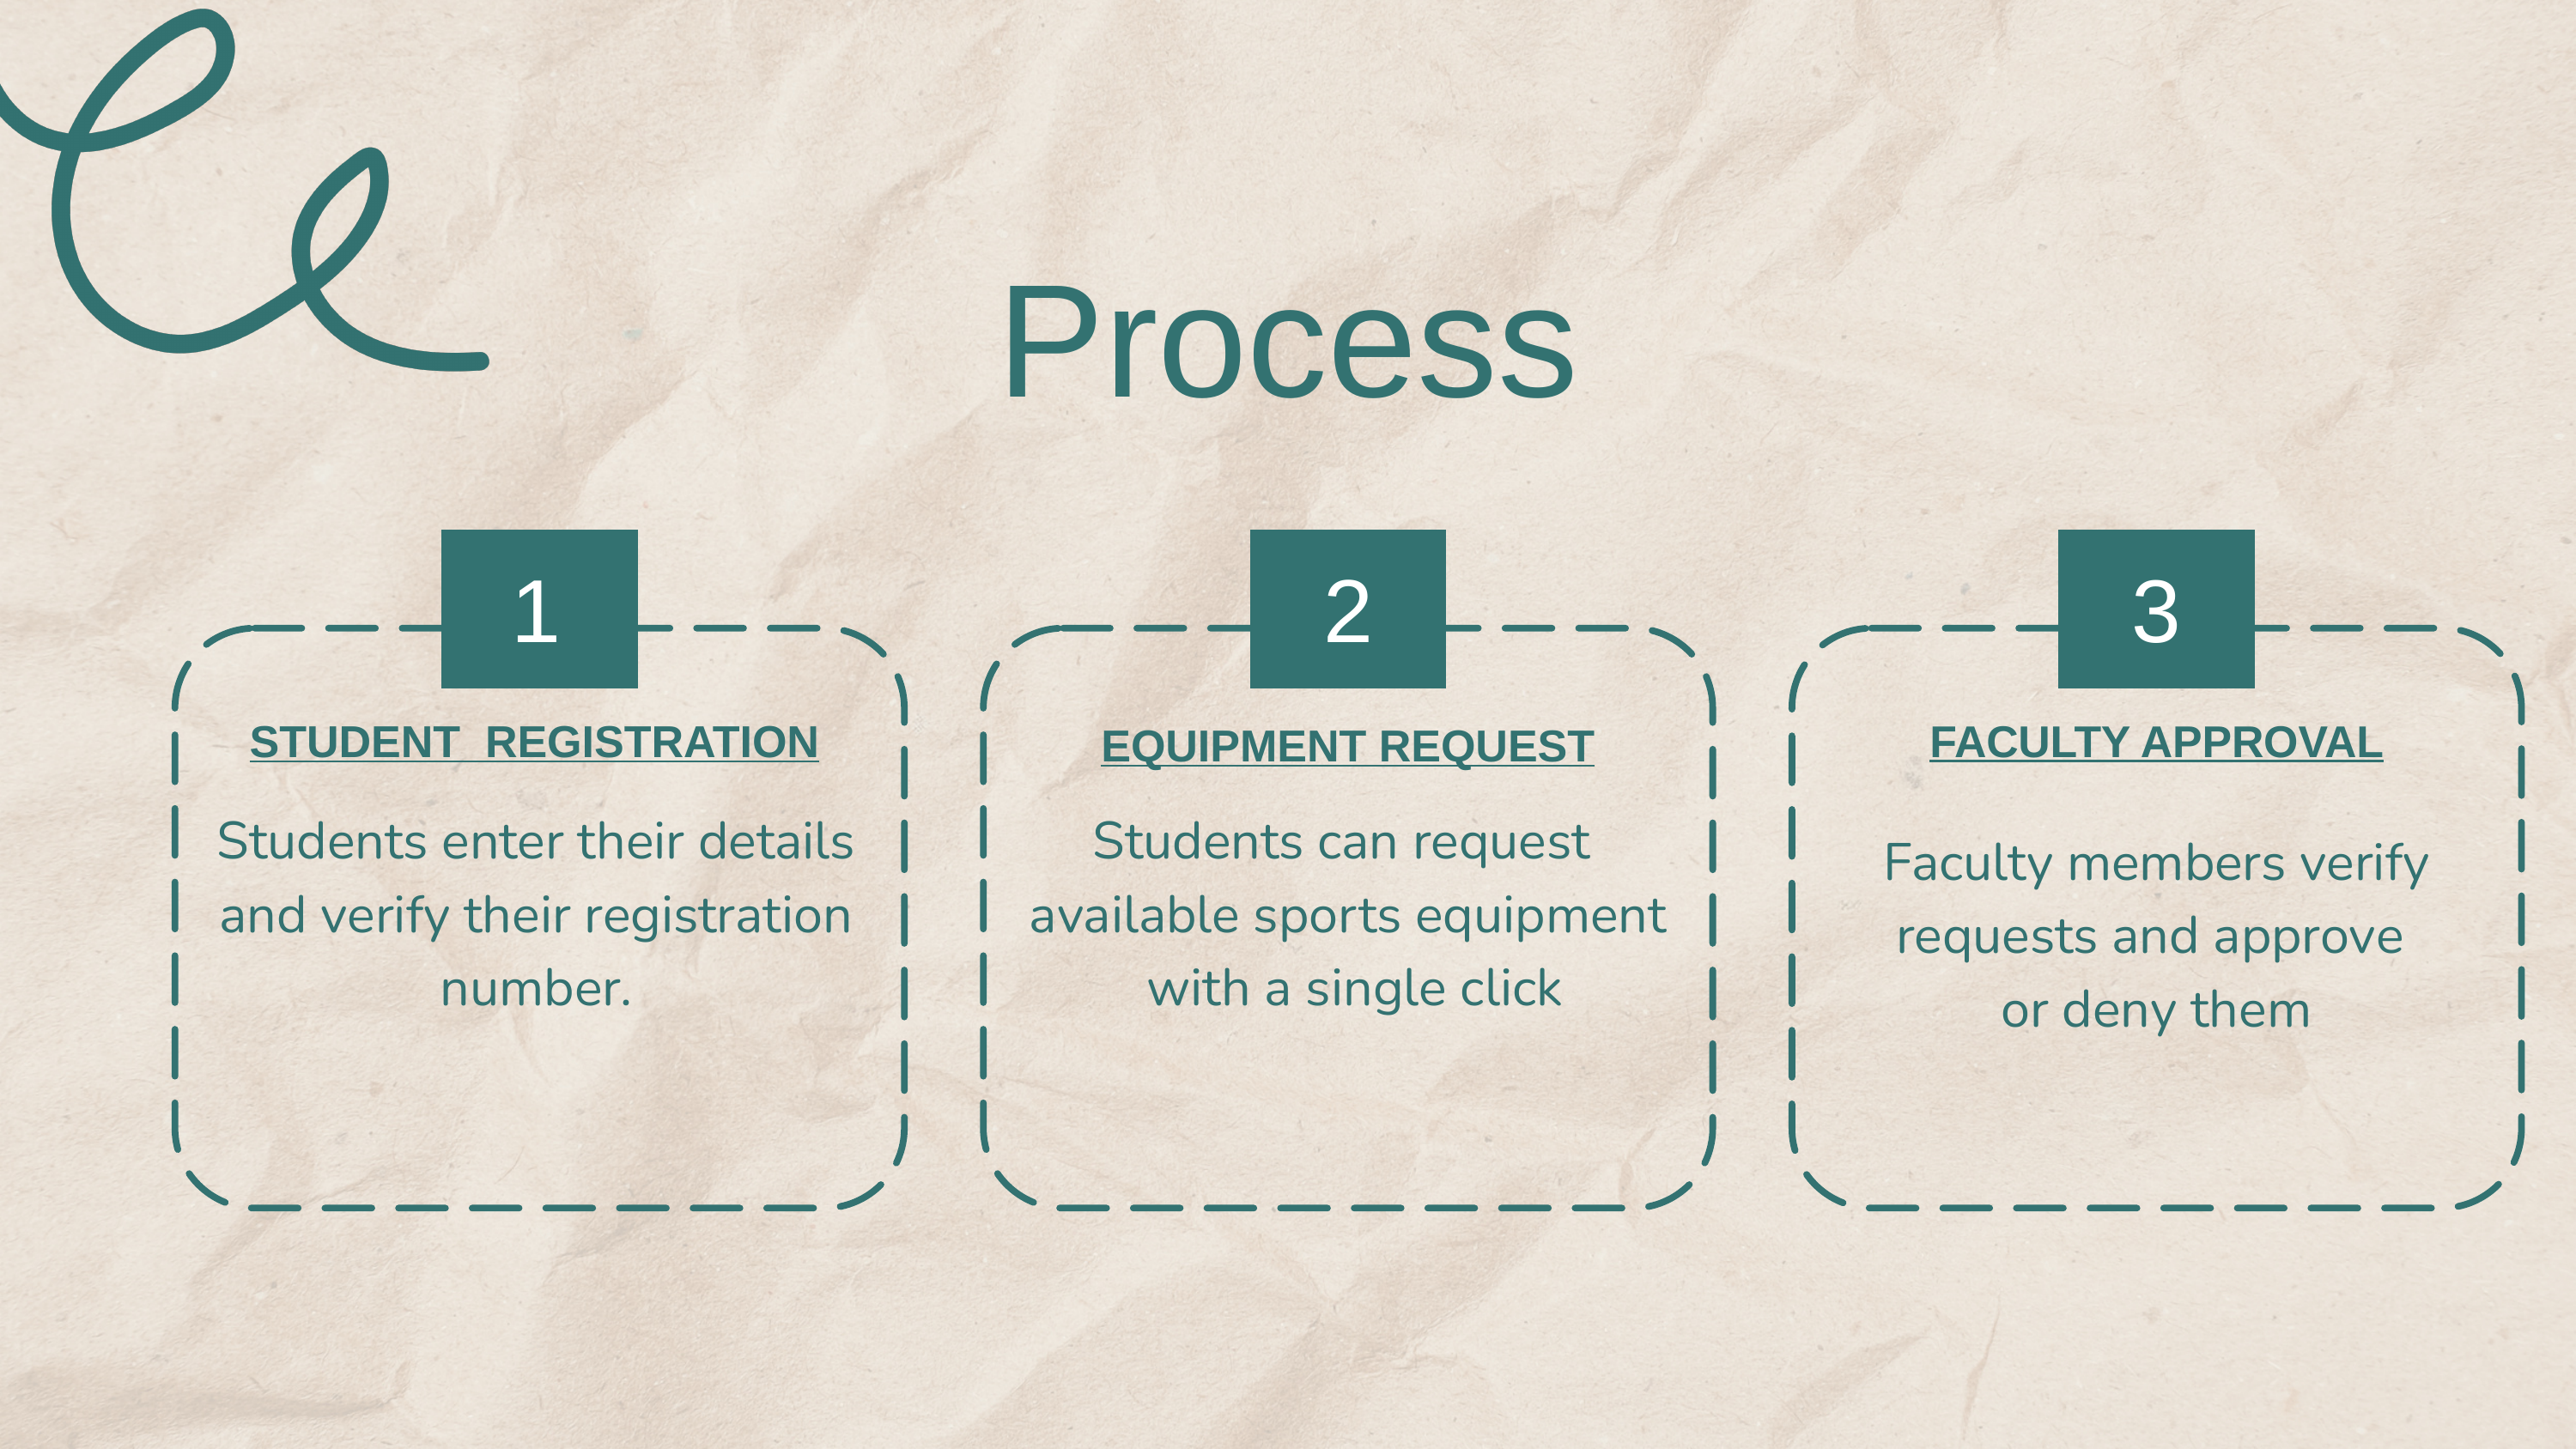

Process

1
2
3

STUDENT  REGISTRATION

FACULTY APPROVAL
EQUIPMENT REQUEST
Students can request
available sports equipment
 with a single click
Students enter their details and verify their registration number.
Faculty members verify requests and approve
or deny them